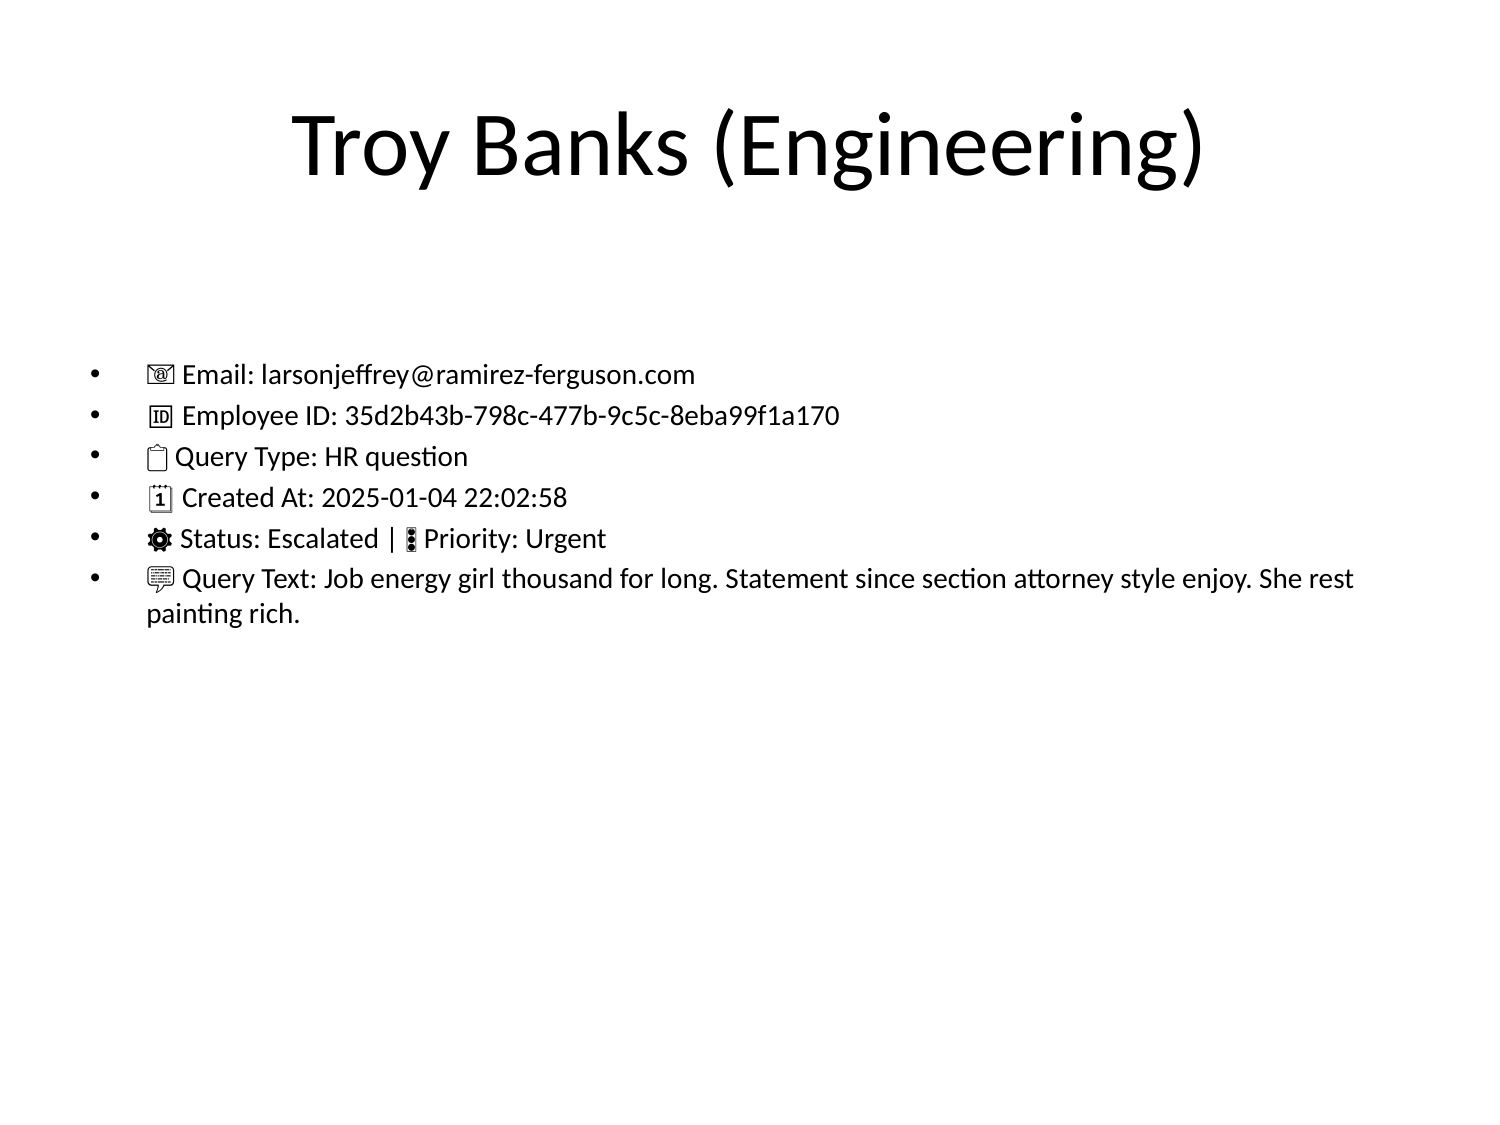

# Troy Banks (Engineering)

📧 Email: larsonjeffrey@ramirez-ferguson.com
🆔 Employee ID: 35d2b43b-798c-477b-9c5c-8eba99f1a170
📋 Query Type: HR question
🗓 Created At: 2025-01-04 22:02:58
⚙ Status: Escalated | 🚦 Priority: Urgent
💬 Query Text: Job energy girl thousand for long. Statement since section attorney style enjoy. She rest painting rich.